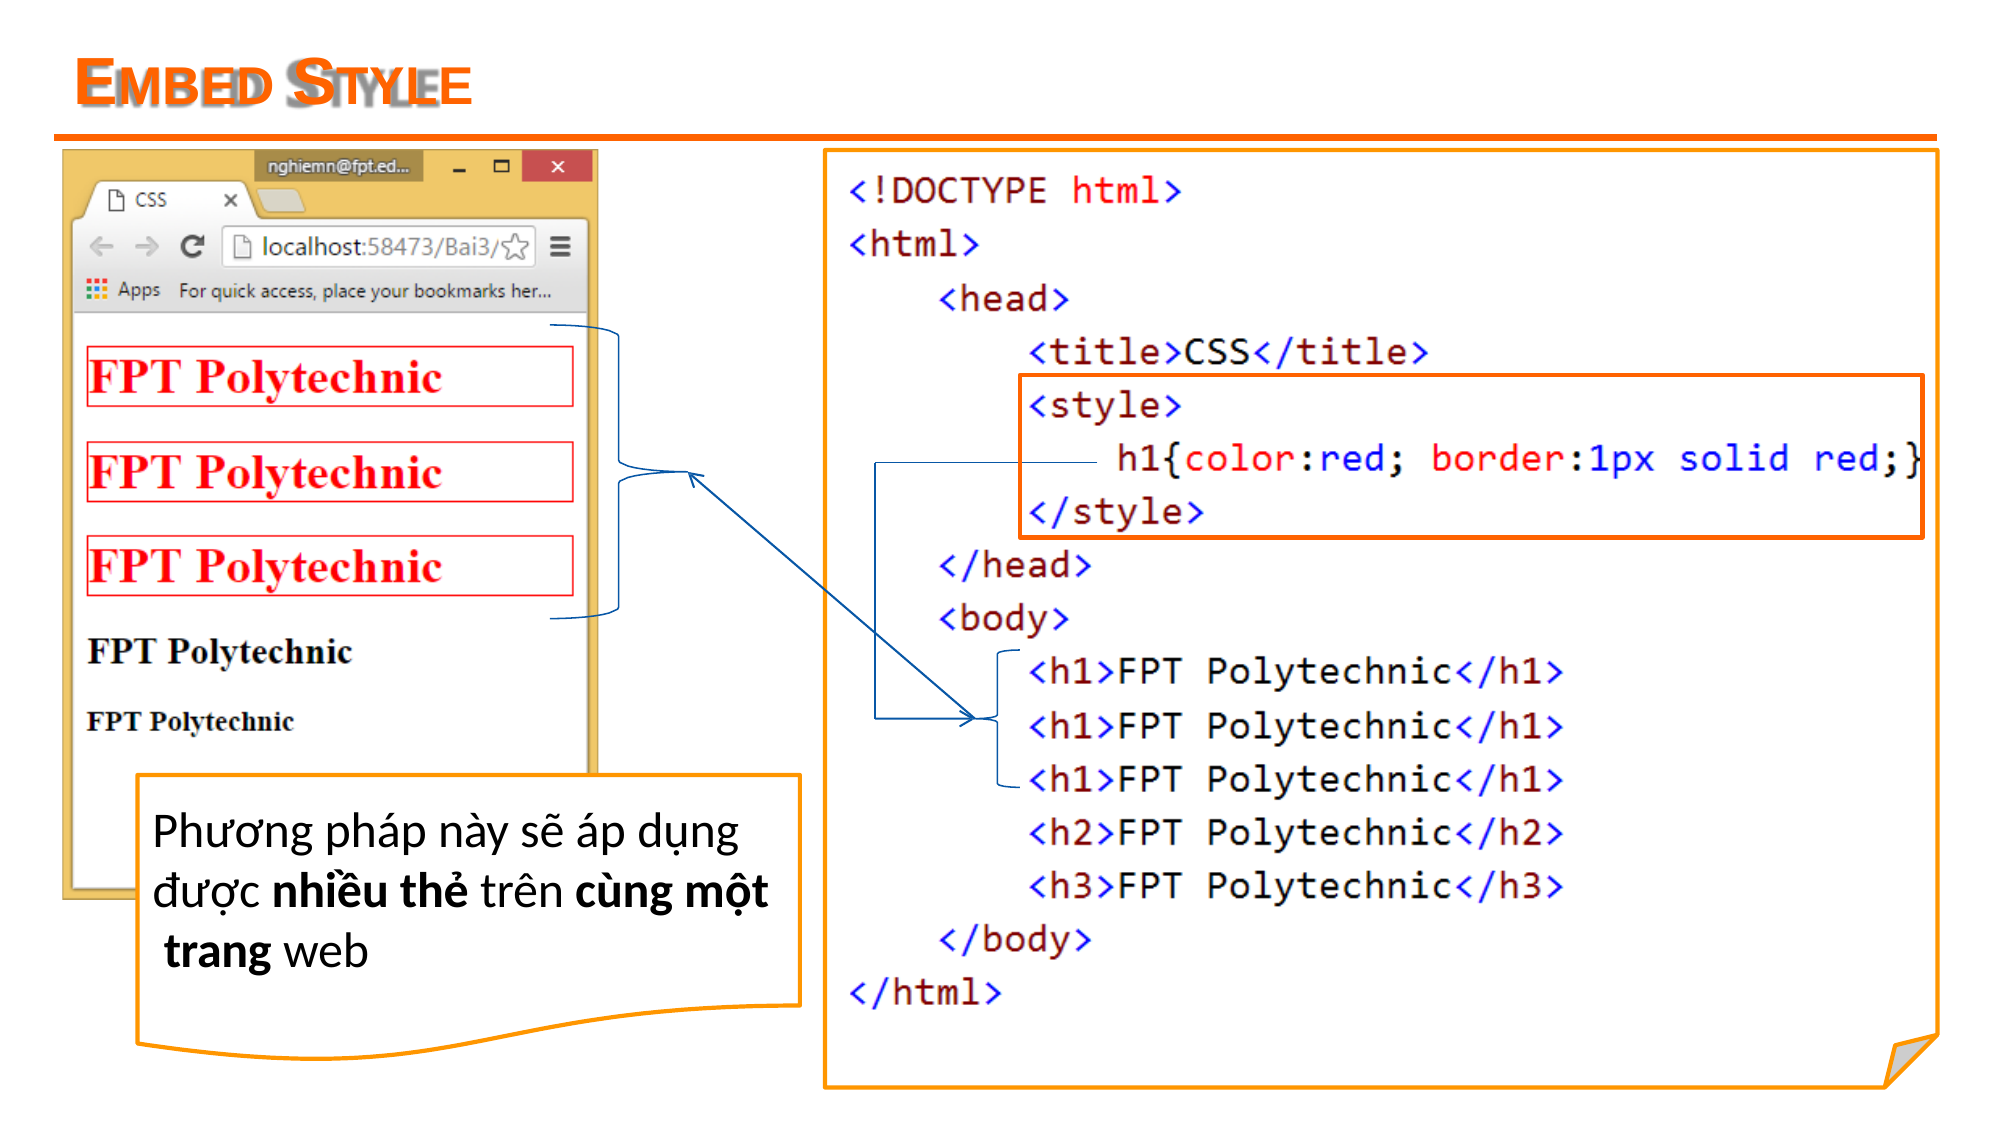

# EMBED STYLE

Phương pháp này sẽ áp dụng  được nhiều thẻ trên cùng một  trang web